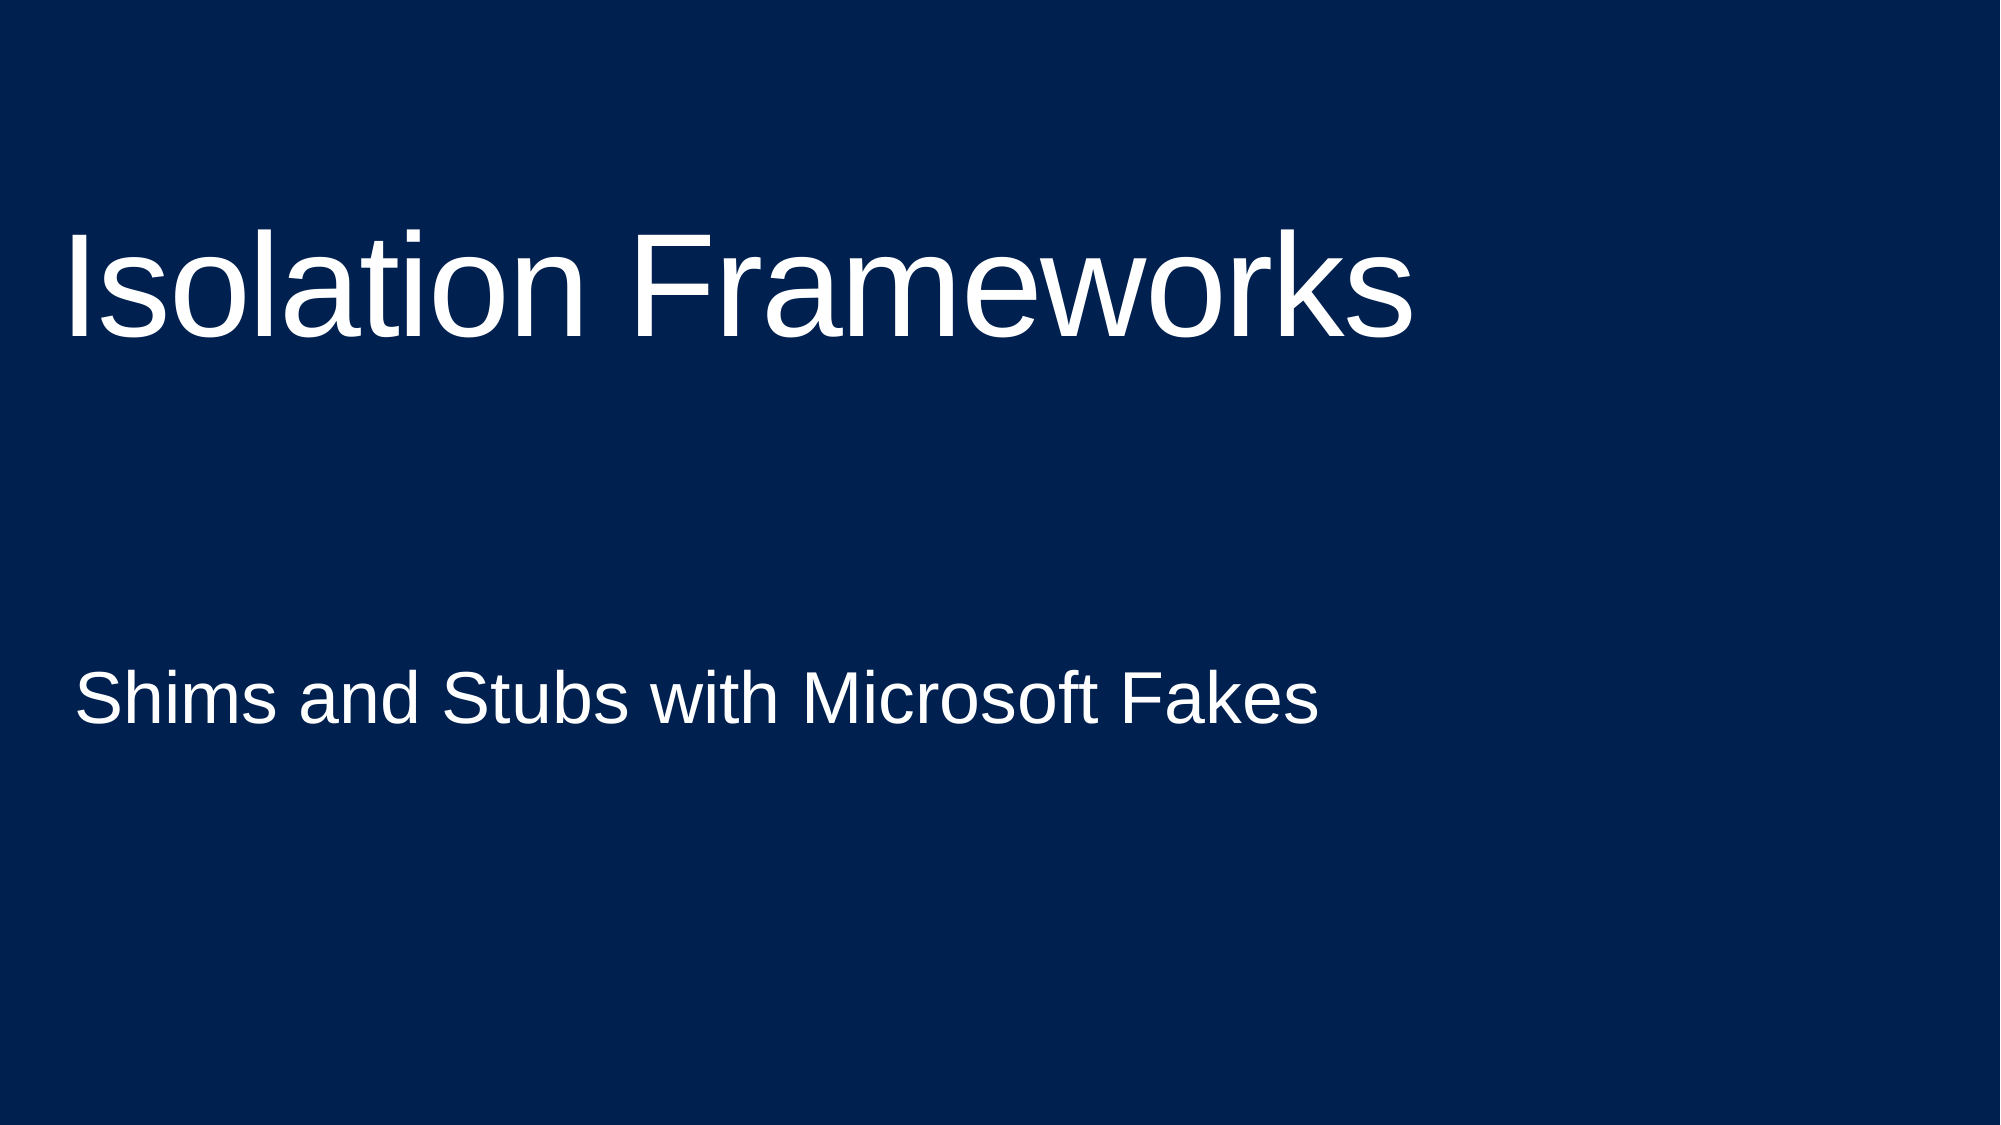

# Isolation Frameworks
Shims and Stubs with Microsoft Fakes